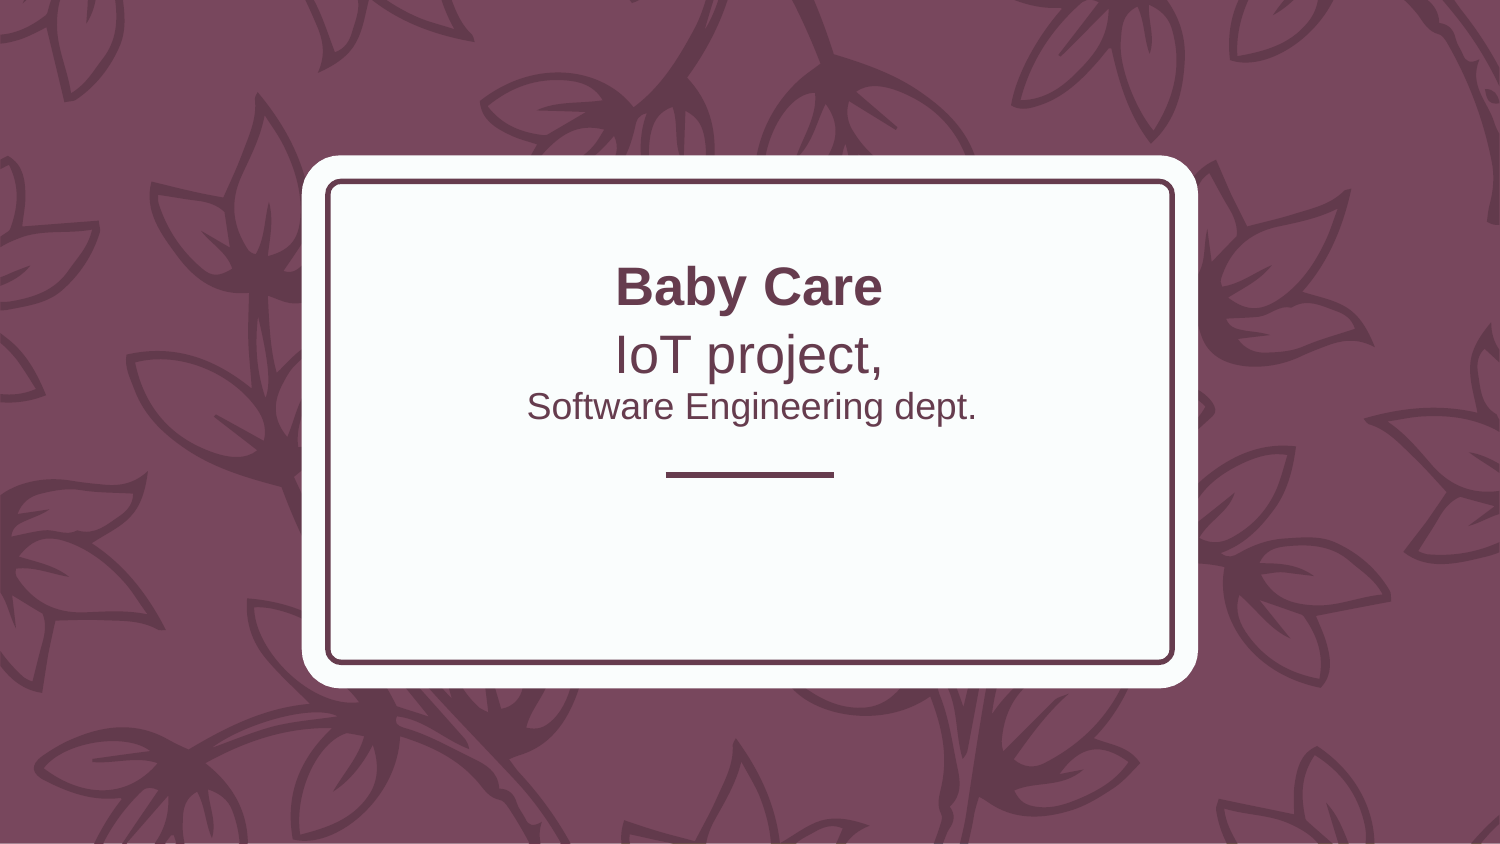

# Baby Care IoT project,
            Software Engineering dept.